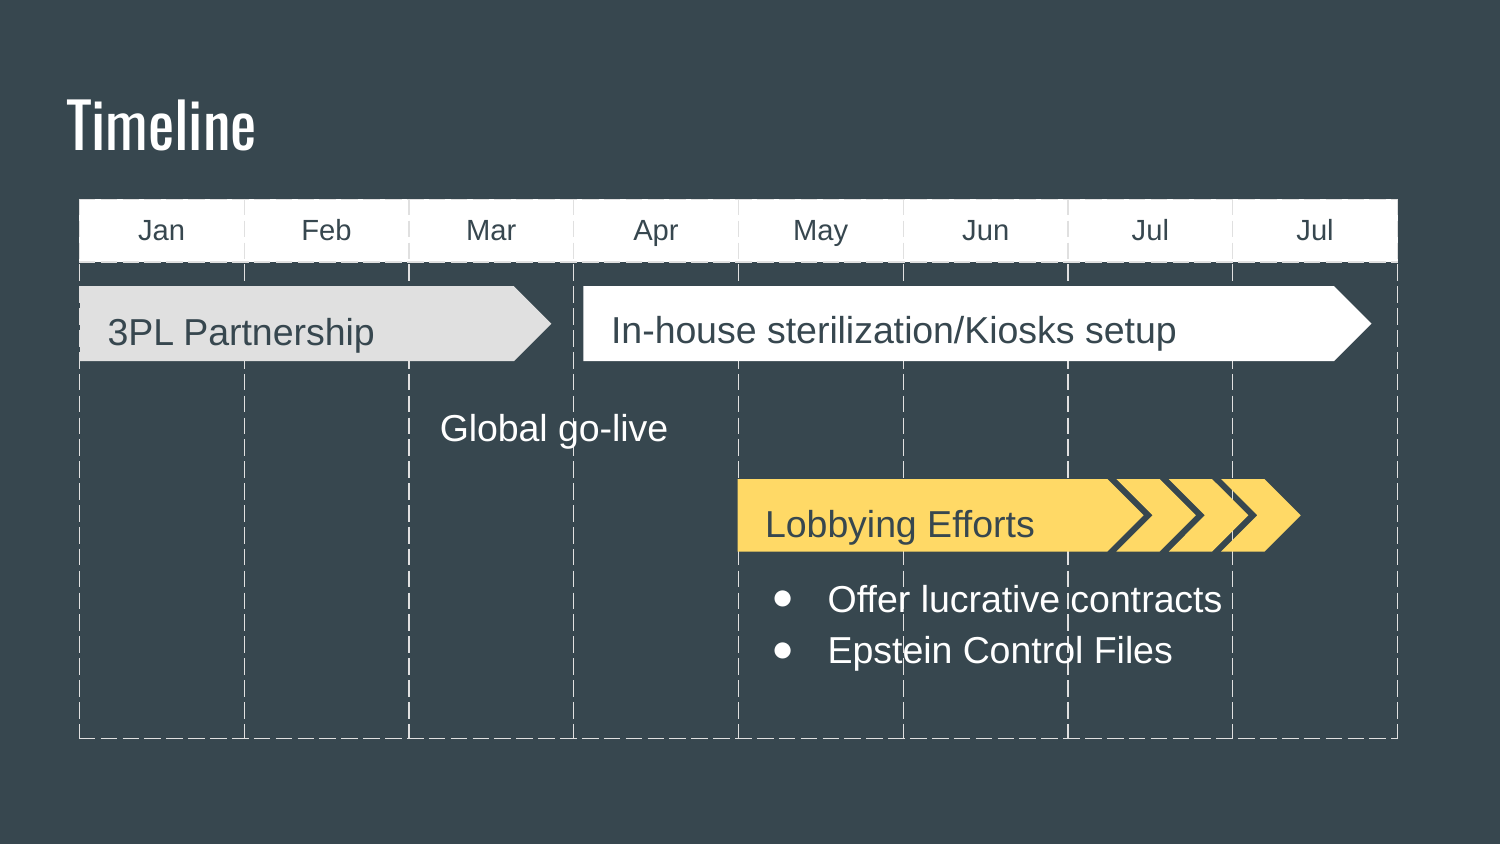

# Timeline
| Jan | Feb | Mar | Apr | May | Jun | Jul | Jul |
| --- | --- | --- | --- | --- | --- | --- | --- |
|  |  |  |  |  |  |  |  |
In-house sterilization/Kiosks setup

3PL Partnership
Global go-live
Lobbying Efforts

Offer lucrative contracts
Epstein Control Files